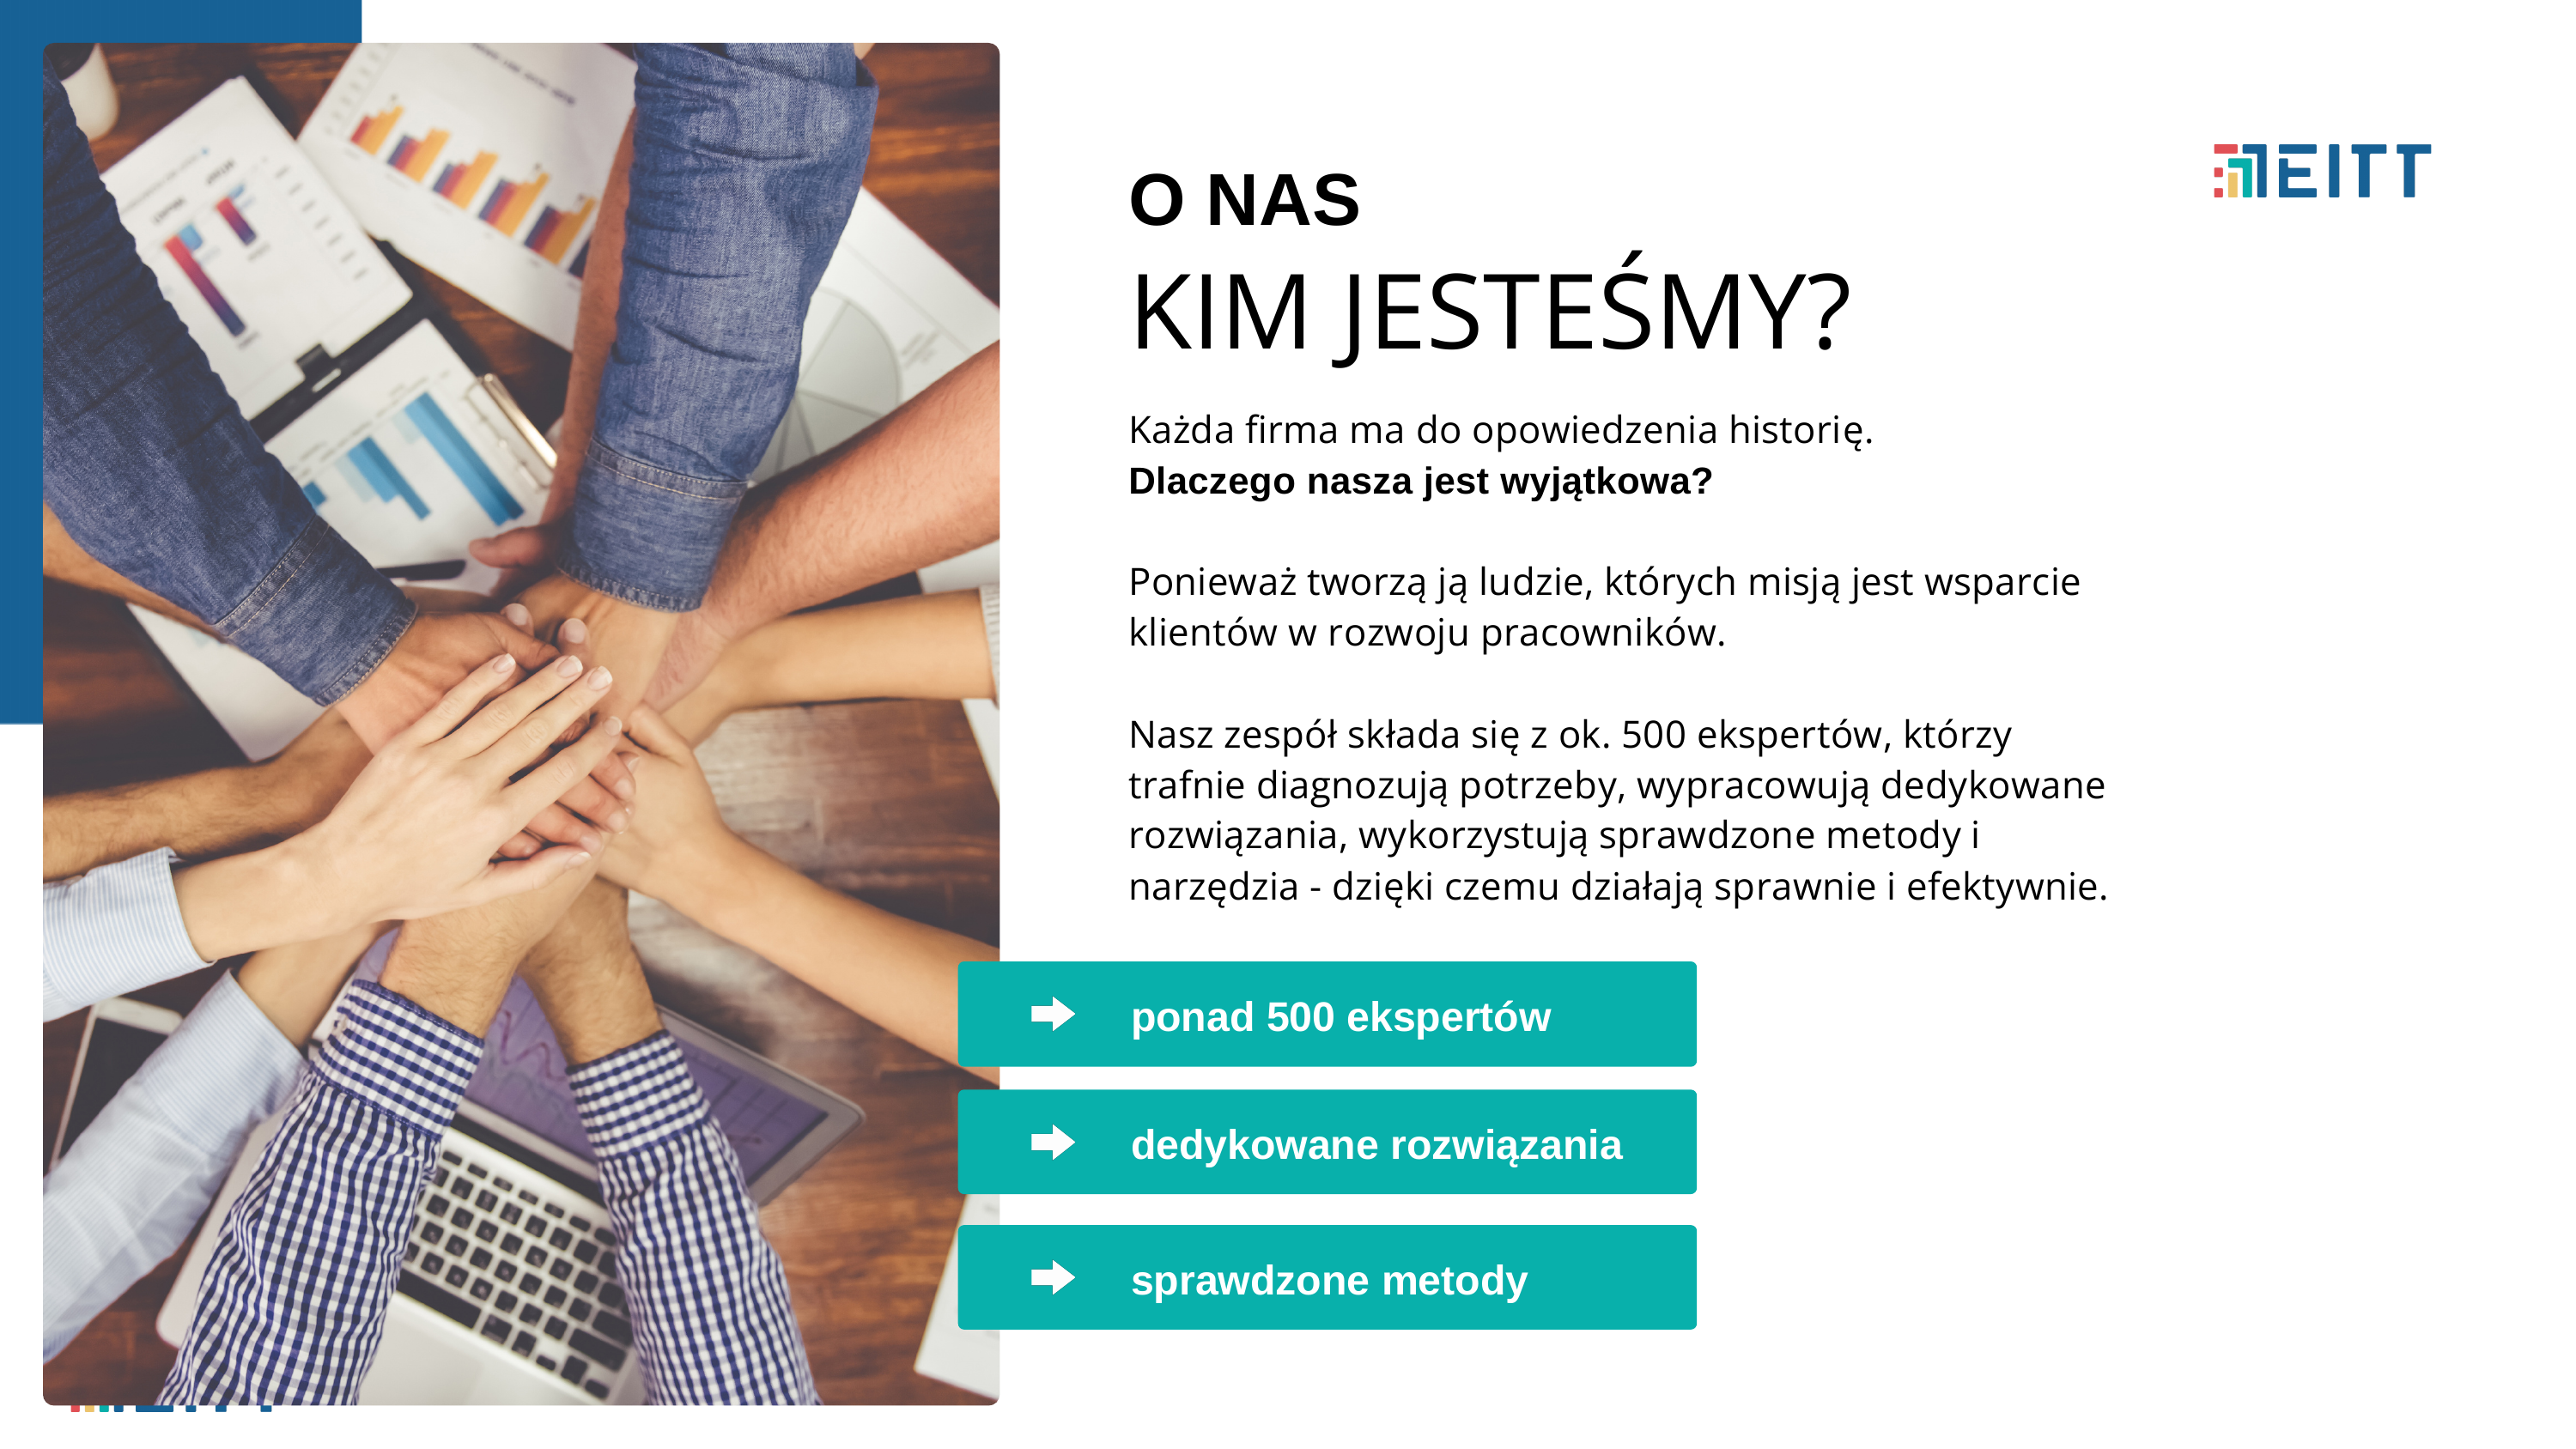

O NAS
KIM JESTEŚMY?

Każda firma ma do opowiedzenia historię.
Dlaczego nasza jest wyjątkowa?

Ponieważ tworzą ją ludzie, których misją jest wsparcie klientów w rozwoju pracowników.

Nasz zespół składa się z ok. 500 ekspertów, którzy trafnie diagnozują potrzeby, wypracowują dedykowane rozwiązania, wykorzystują sprawdzone metody i narzędzia - dzięki czemu działają sprawnie i efektywnie.

ponad 500 ekspertów

dedykowane rozwiązania

sprawdzone metody